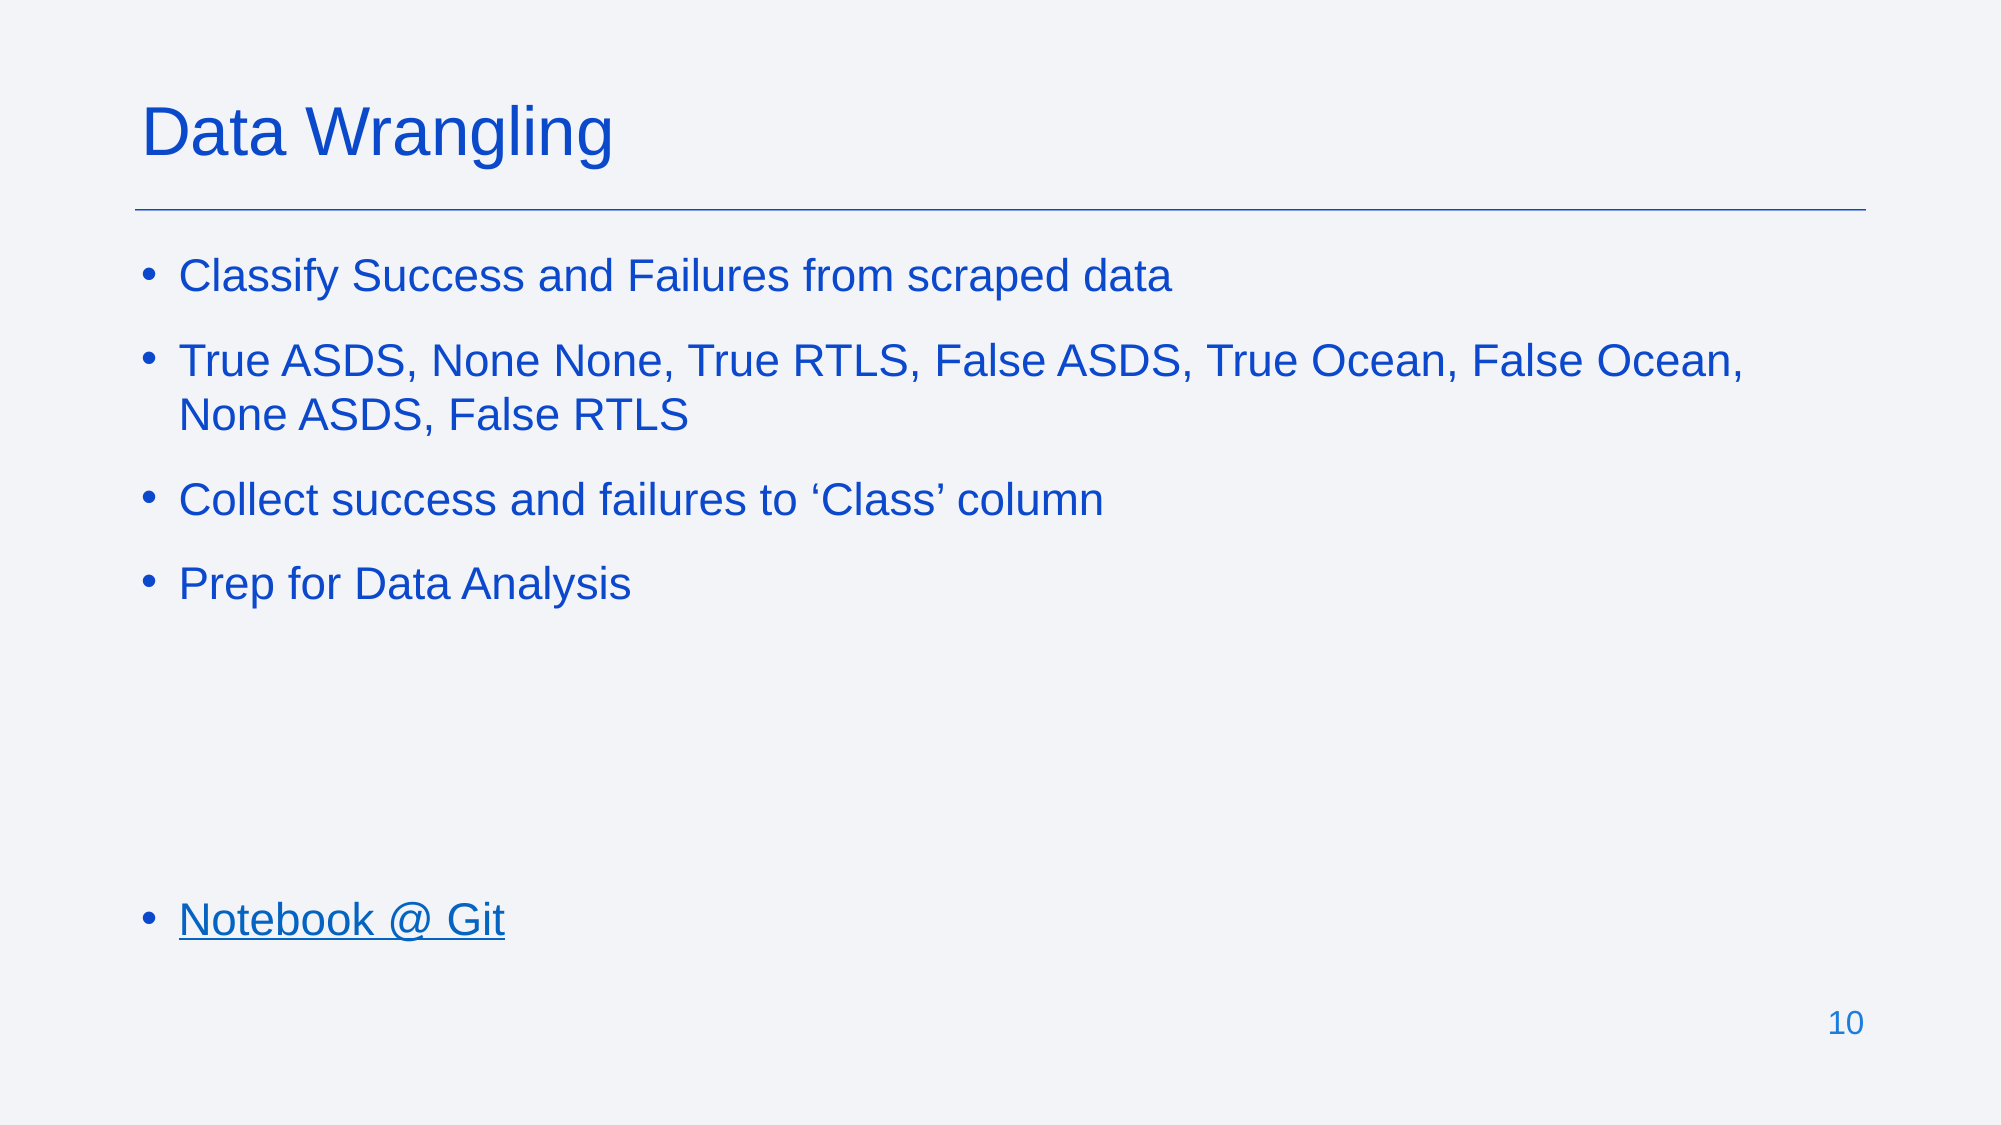

Data Wrangling
Classify Success and Failures from scraped data
True ASDS, None None, True RTLS, False ASDS, True Ocean, False Ocean, None ASDS, False RTLS
Collect success and failures to ‘Class’ column
Prep for Data Analysis

Notebook @ Git

10